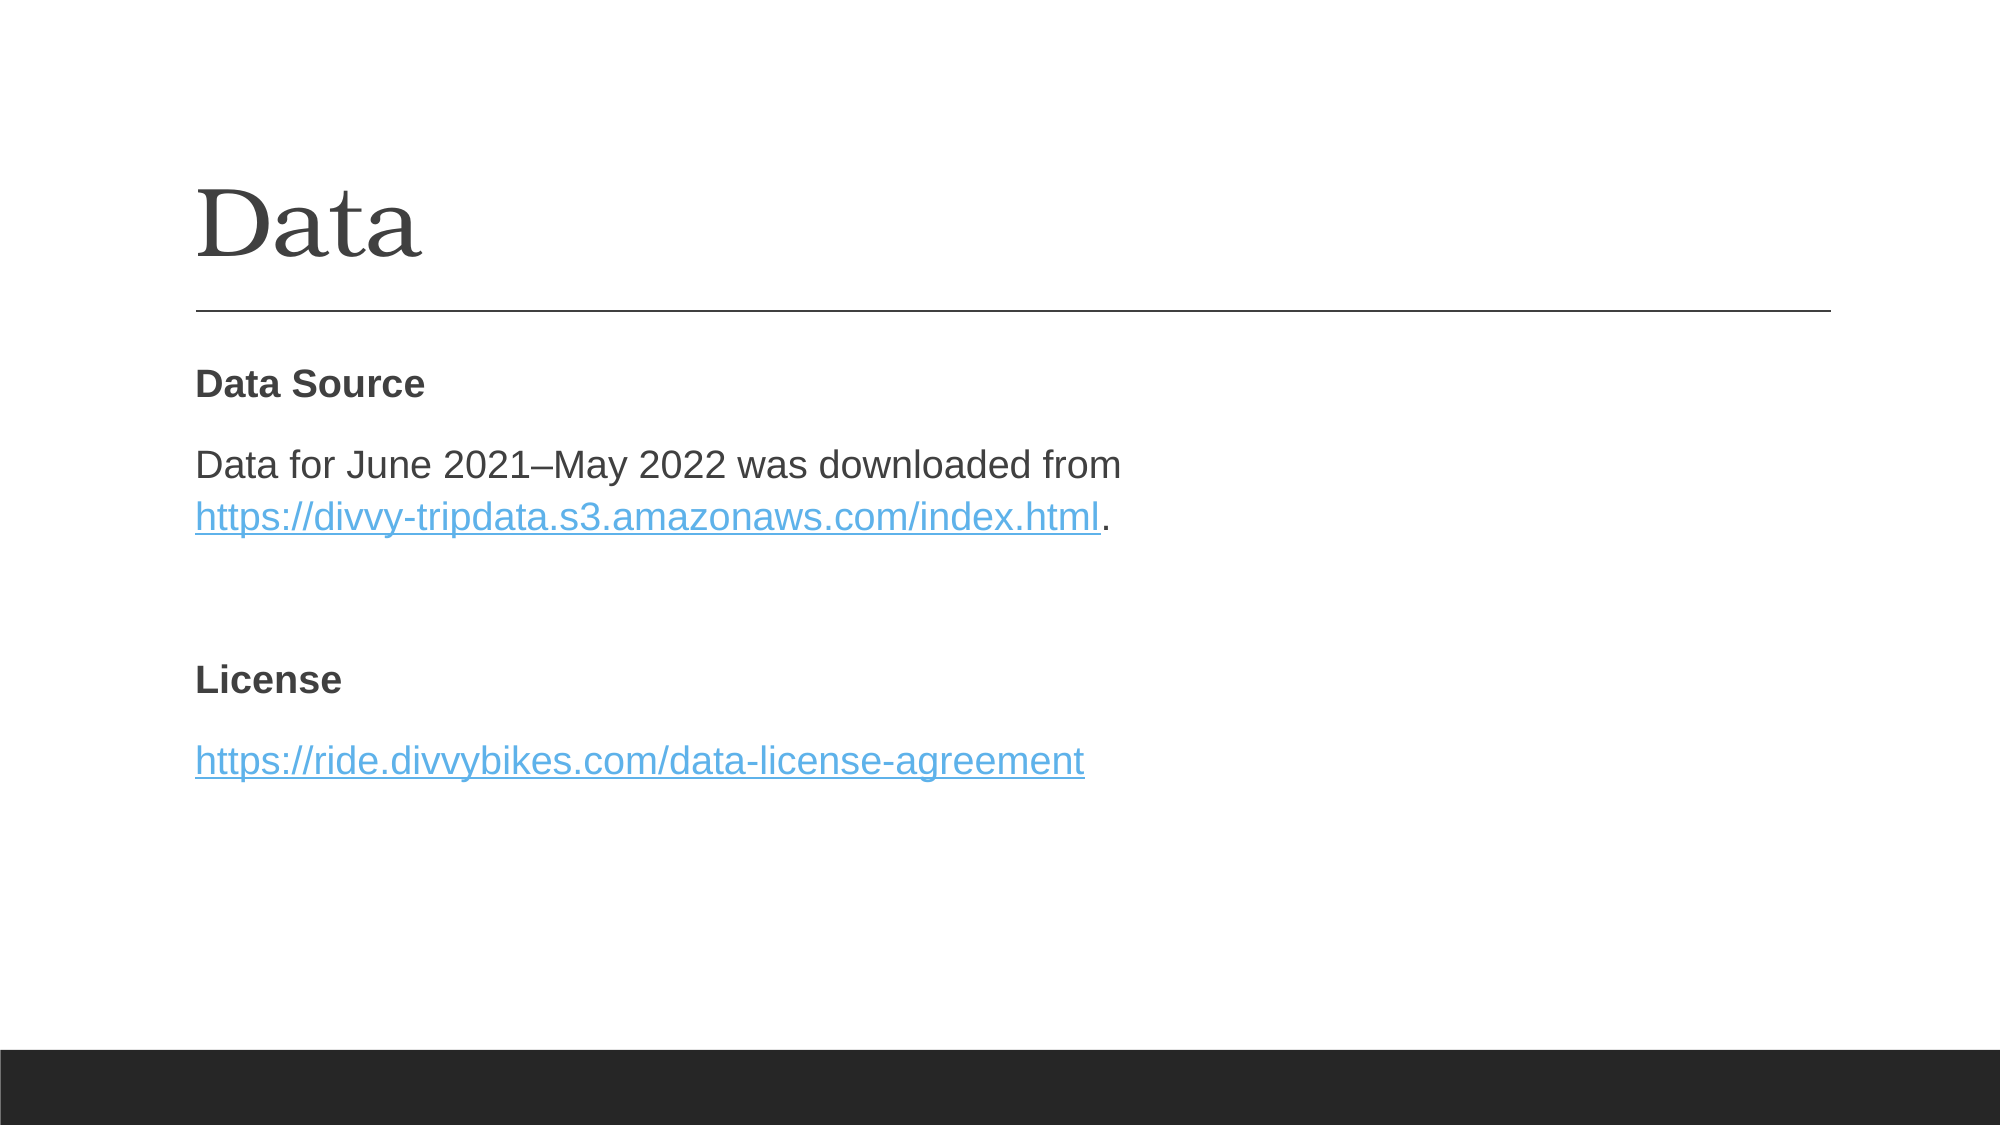

# Data
Data Source
Data for June 2021–May 2022 was downloaded from https://divvy-tripdata.s3.amazonaws.com/index.html.

License
https://ride.divvybikes.com/data-license-agreement